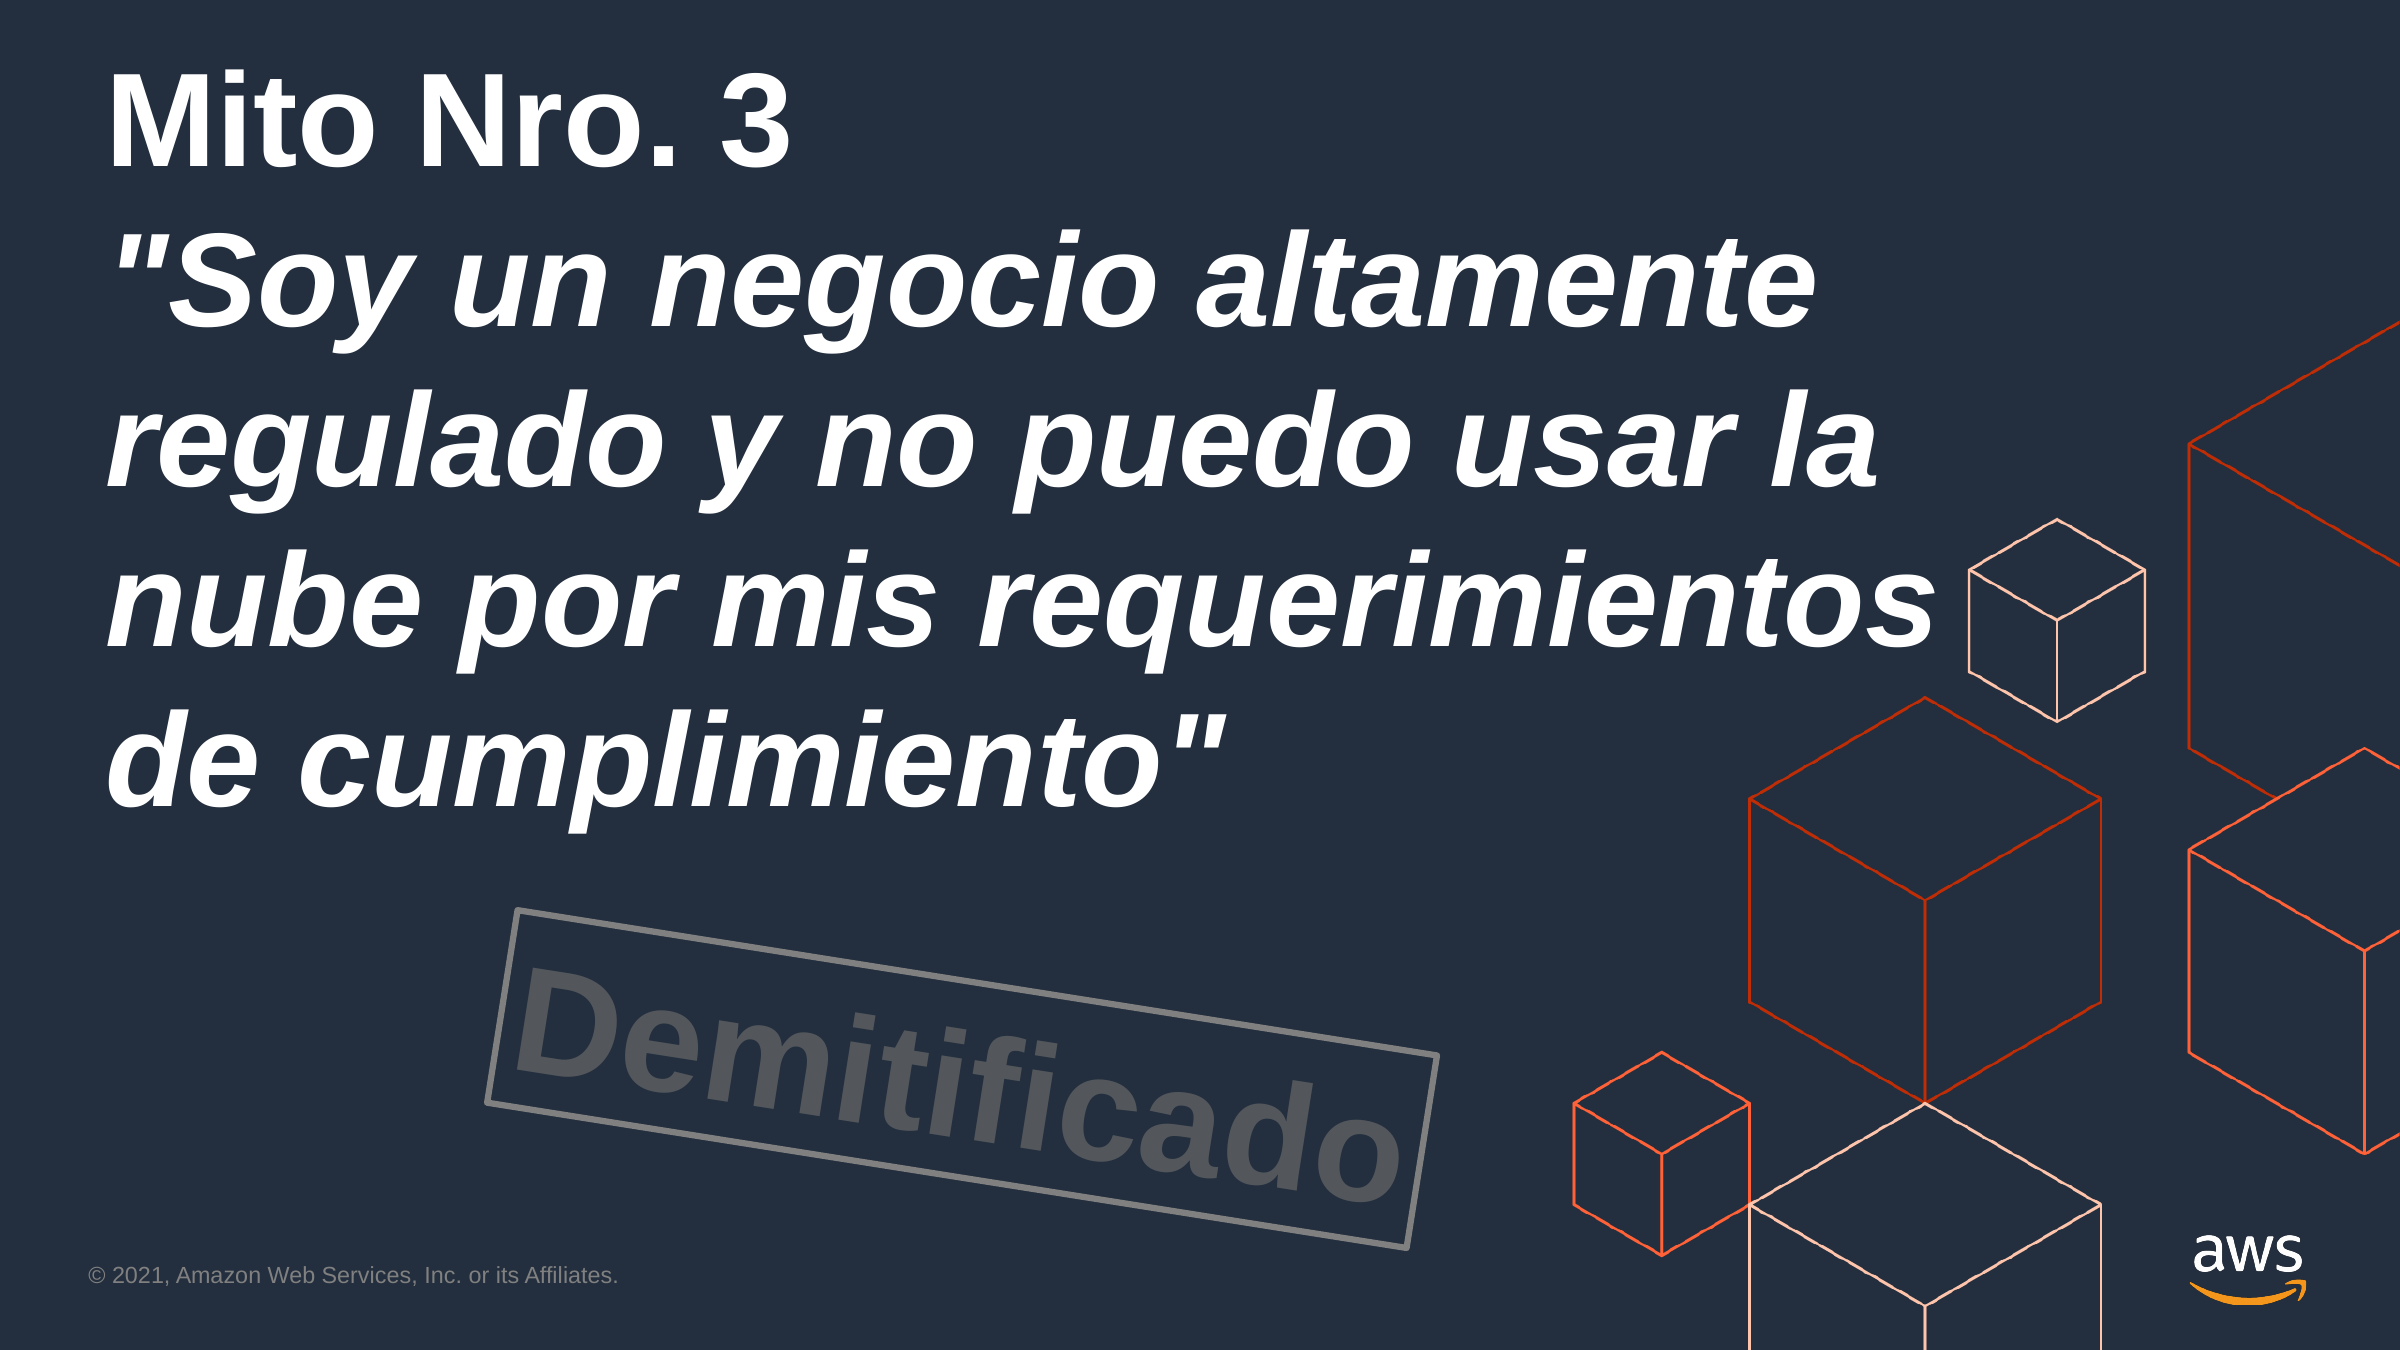

# Mito Nro. 3 "Soy un negocio altamente regulado y no puedo usar la nube por mis requerimientos de cumplimiento"
Demitificado